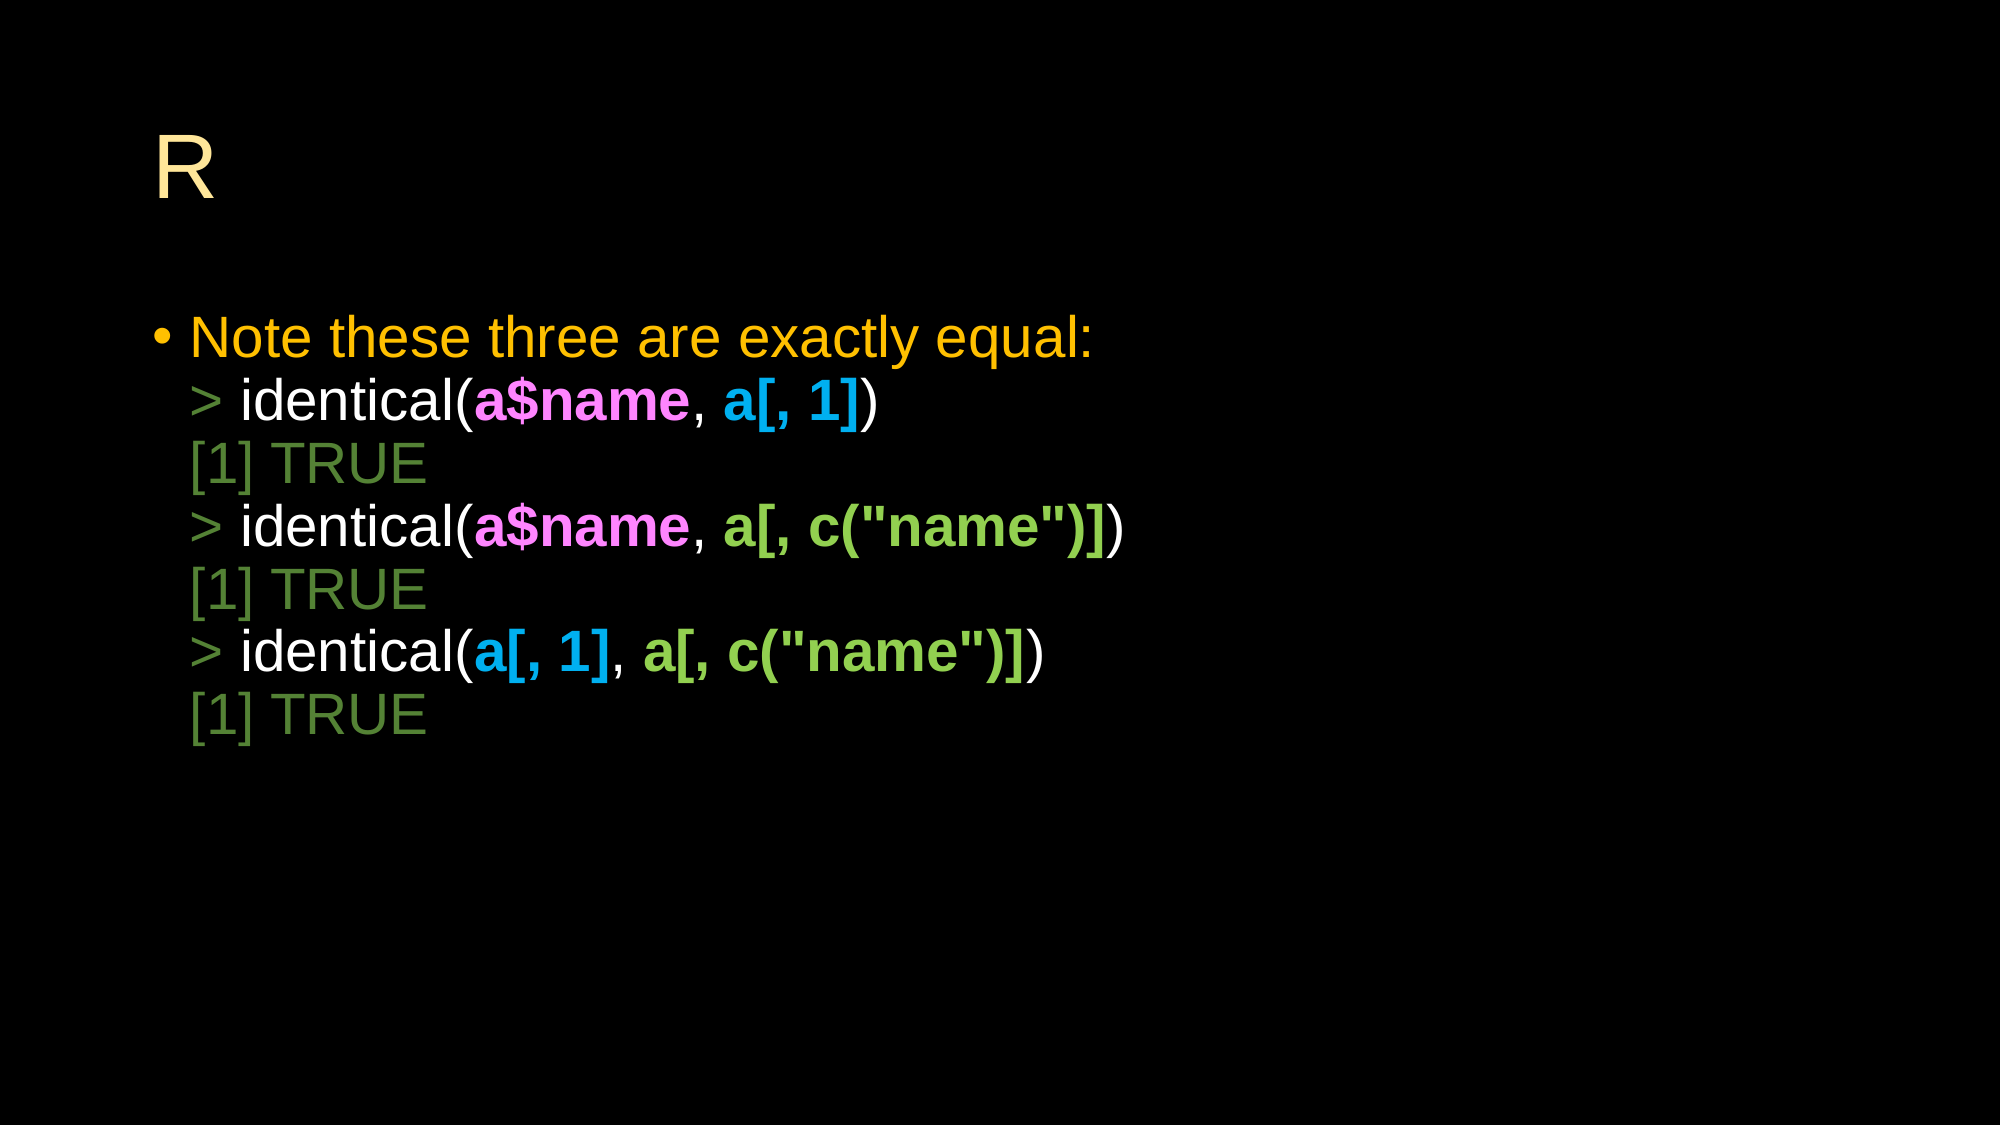

# R
Note these three are exactly equal:
> identical(a$name, a[, 1])
[1] TRUE
> identical(a$name, a[, c("name")])
[1] TRUE
> identical(a[, 1], a[, c("name")])
[1] TRUE